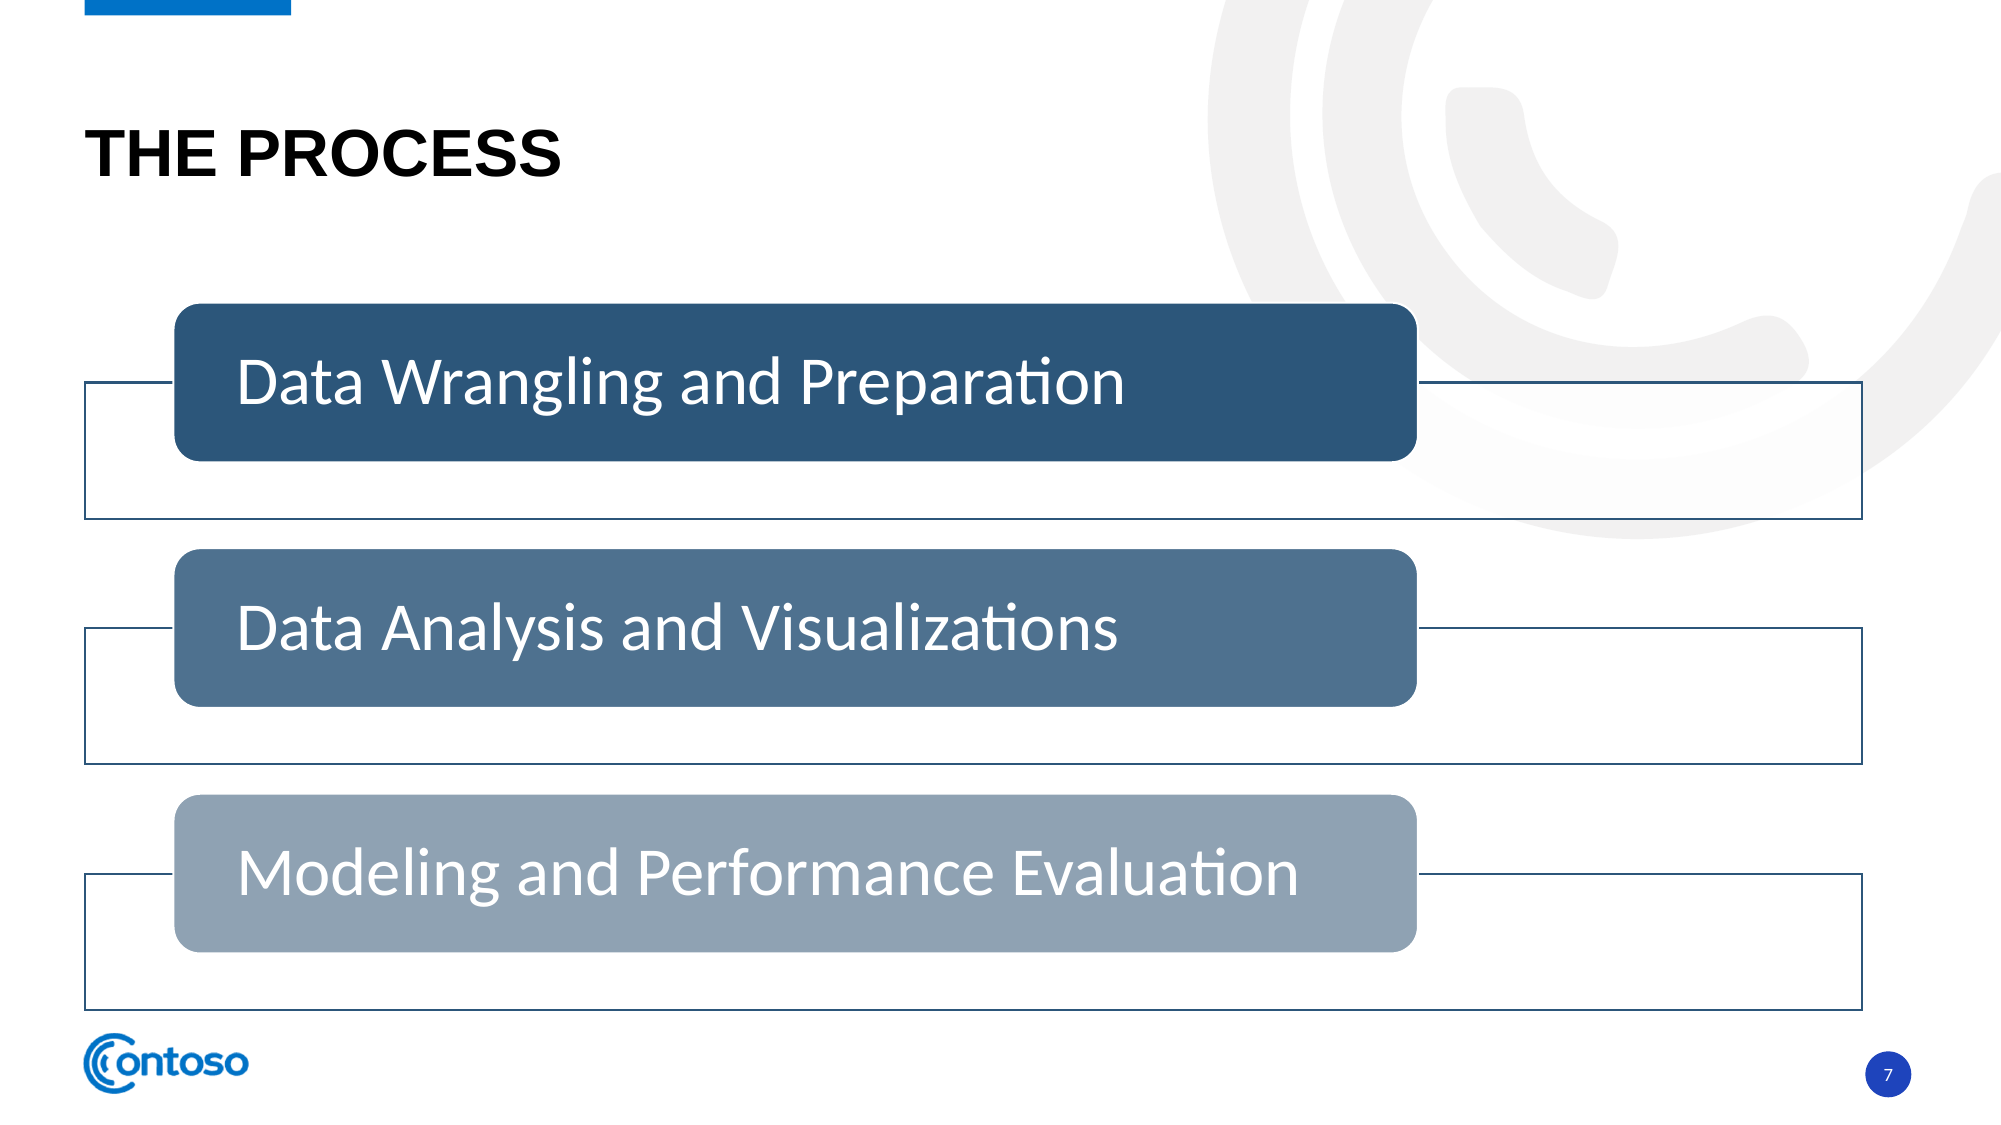

# The Process
Data Wrangling and Preparation
Data Analysis and Visualizations
Modeling and Performance Evaluation
7